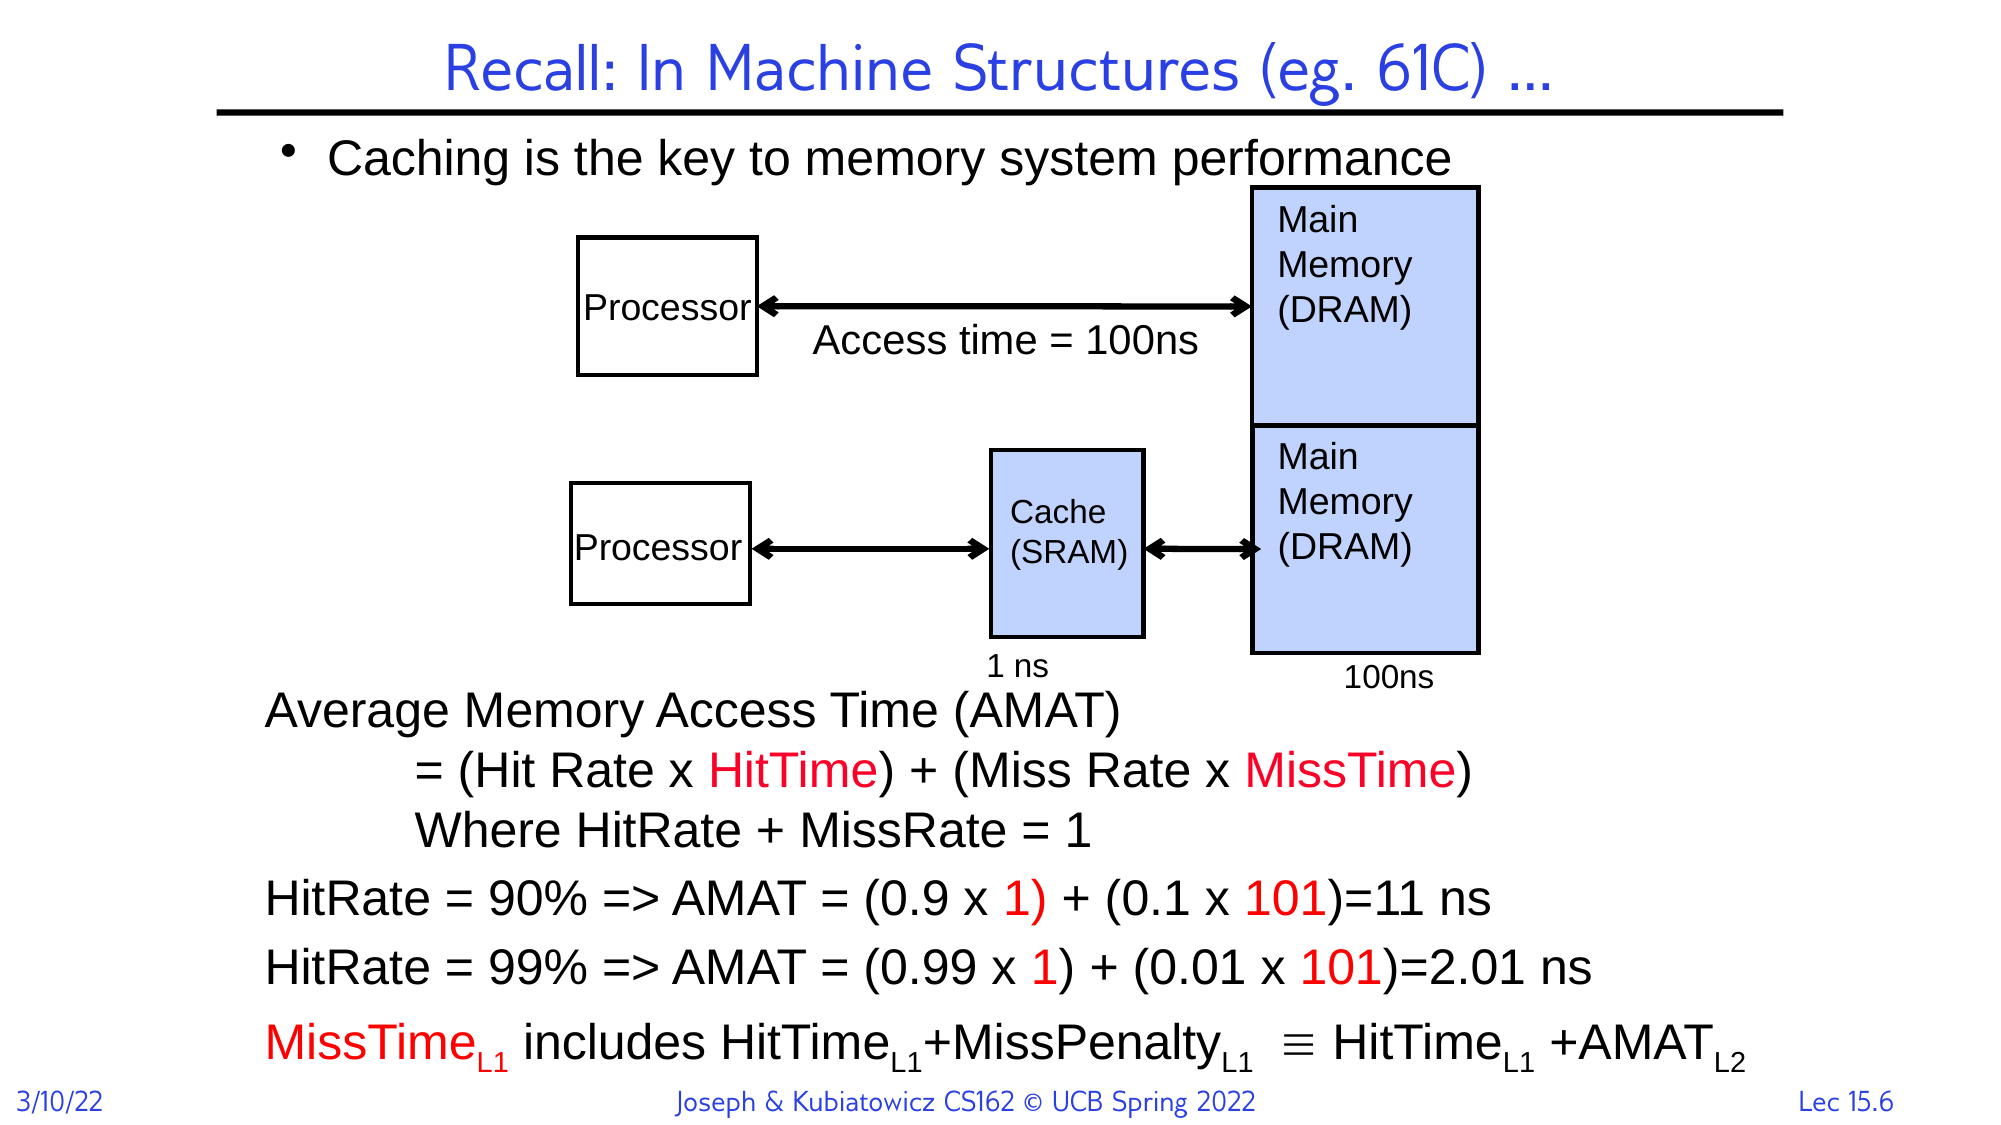

# Recall: In Machine Structures (eg. 61C) …
Caching is the key to memory system performance

Main
Memory
(DRAM)

Processor
Access time = 100ns
Main
Memory
(DRAM)

Cache
(SRAM)
Processor
1 ns
100ns
Average Memory Access Time (AMAT)
	= (Hit Rate x HitTime) + (Miss Rate x MissTime)
	Where HitRate + MissRate = 1
HitRate = 90% => AMAT = (0.9 x 1) + (0.1 x 101)=11 ns
HitRate = 99% => AMAT = (0.99 x 1) + (0.01 x 101)=2.01 ns
MissTimeL1 includes HitTimeL1+MissPenaltyL1 ≡ HitTimeL1 +AMATL2